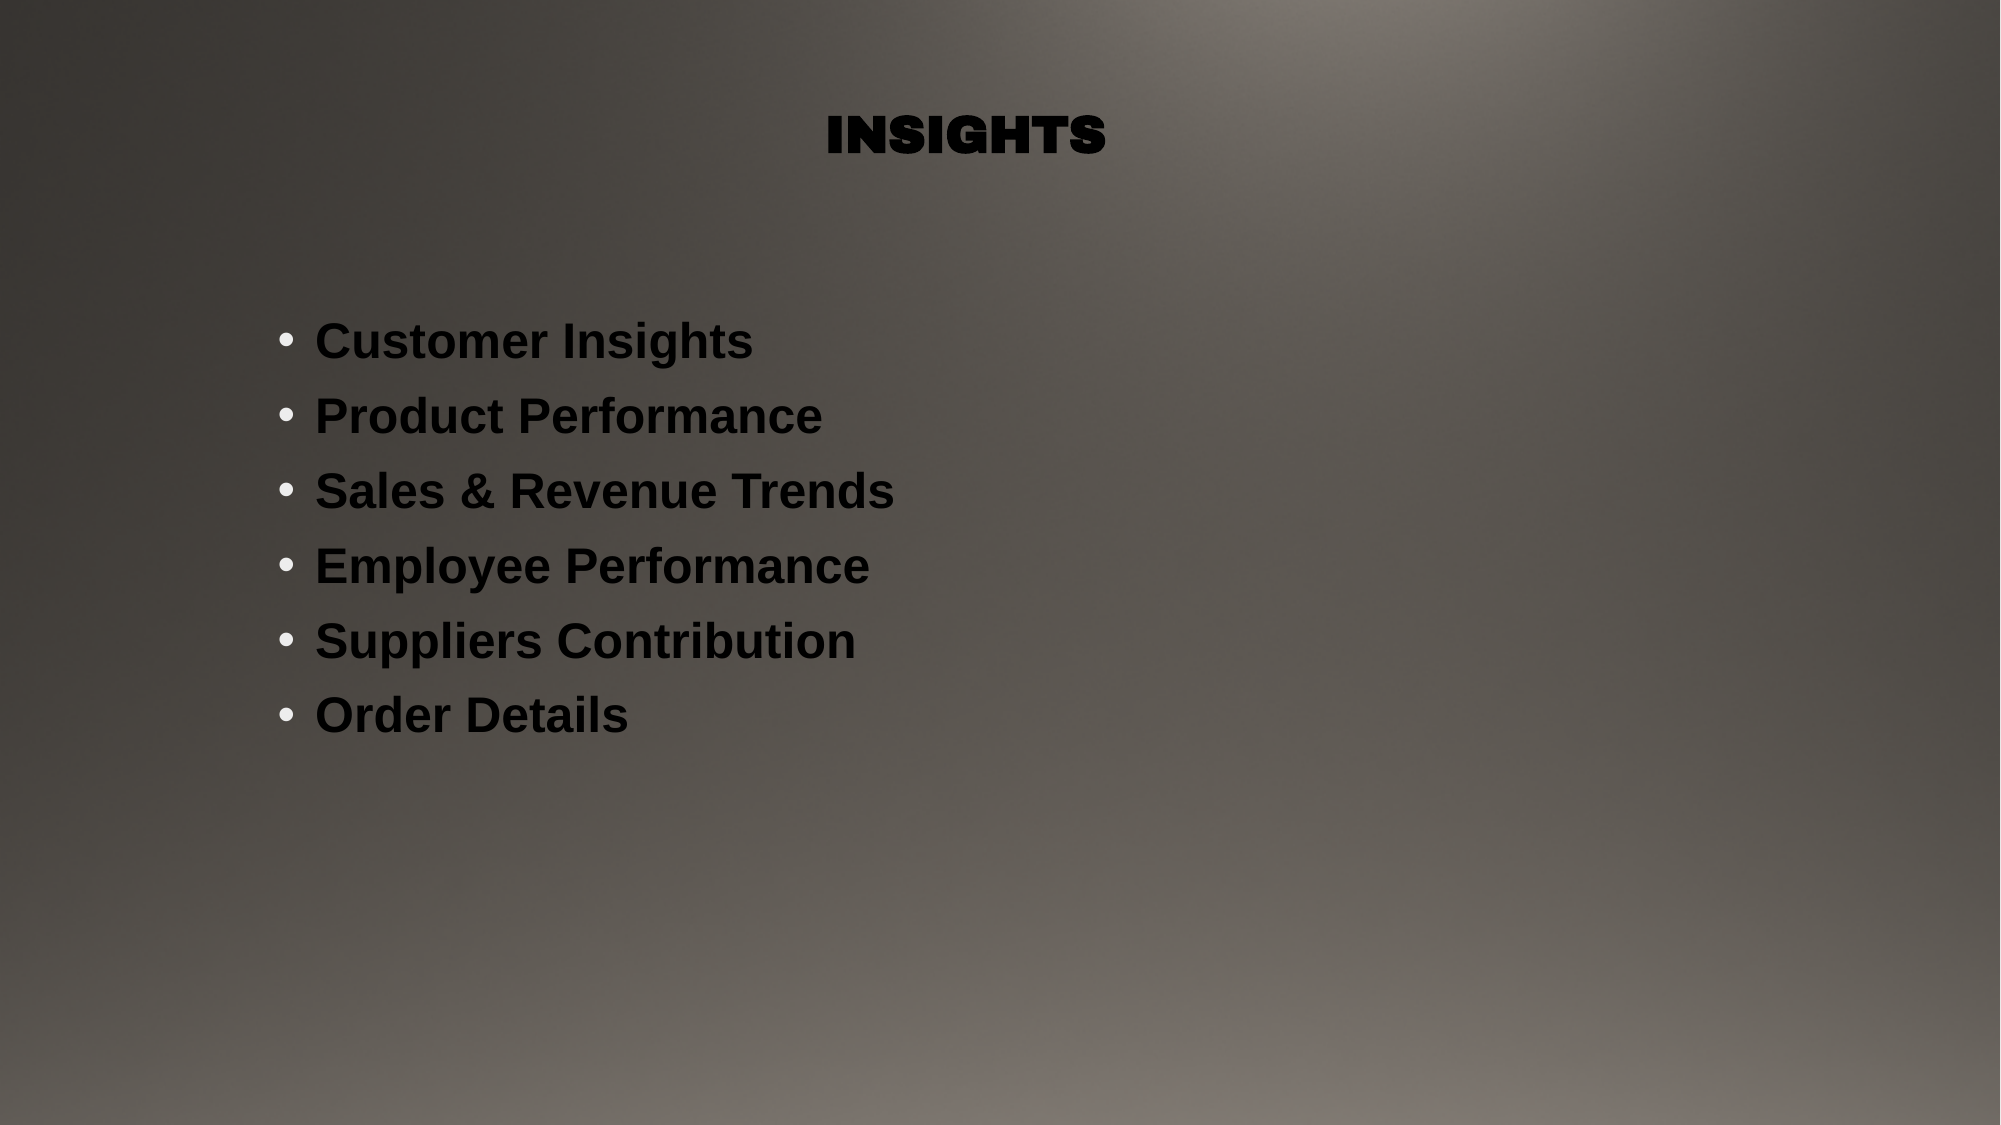

# INSIGHTS
Customer Insights
Product Performance
Sales & Revenue Trends
Employee Performance
Suppliers Contribution
Order Details